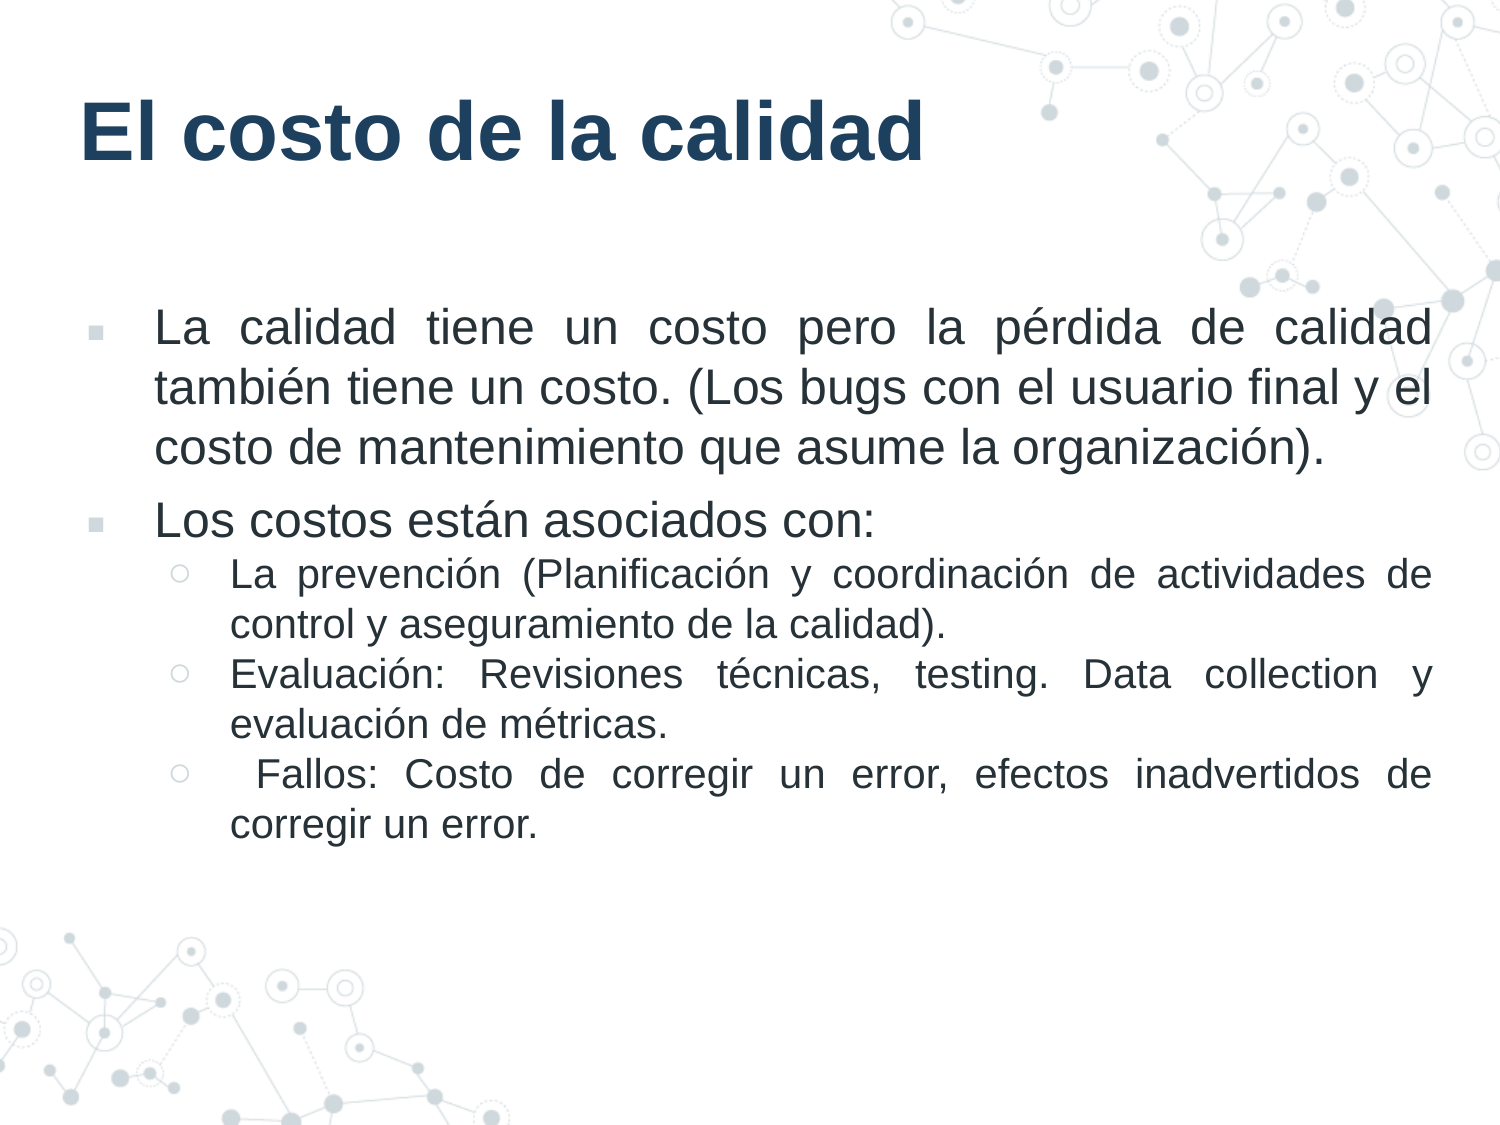

# El costo de la calidad
La calidad tiene un costo pero la pérdida de calidad también tiene un costo. (Los bugs con el usuario final y el costo de mantenimiento que asume la organización).
Los costos están asociados con:
La prevención (Planificación y coordinación de actividades de control y aseguramiento de la calidad).
Evaluación: Revisiones técnicas, testing. Data collection y evaluación de métricas.
 Fallos: Costo de corregir un error, efectos inadvertidos de corregir un error.